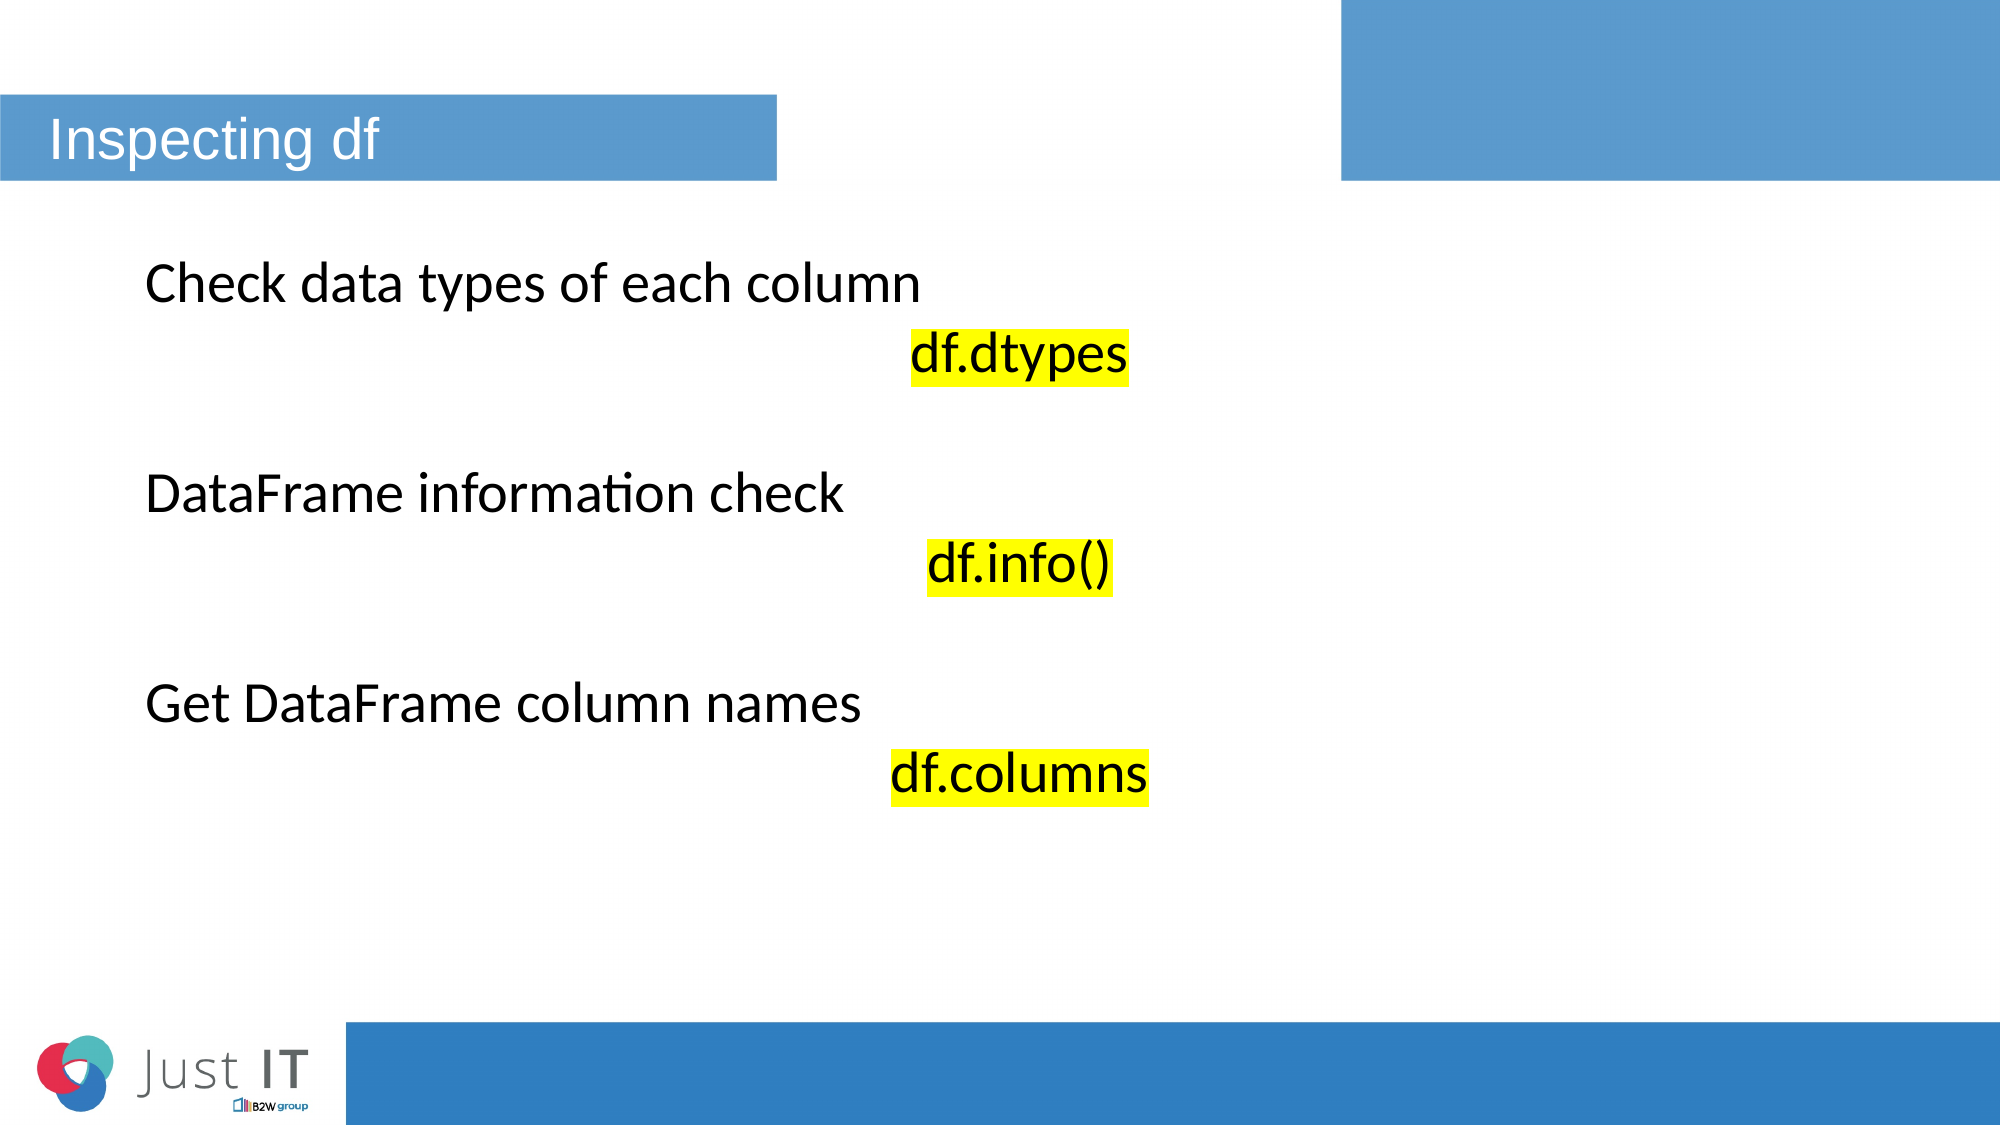

# Inspecting df
Check data types of each column
df.dtypes

DataFrame information check
df.info()

Get DataFrame column names
df.columns